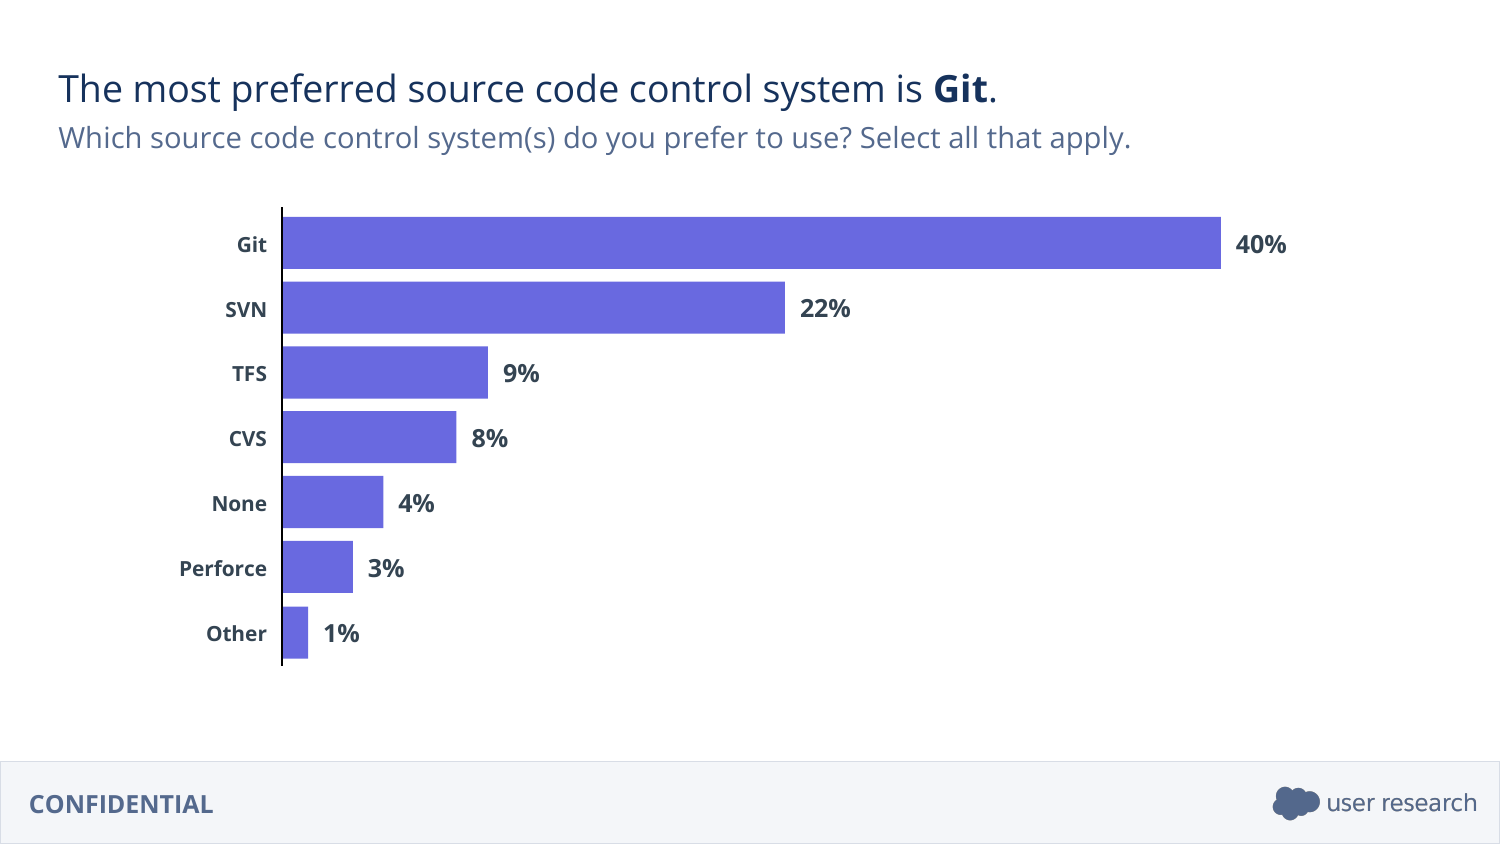

The most preferred source code control system is Git.
Which source code control system(s) do you prefer to use? Select all that apply.

Git
40%

22%
SVN

9%
TFS

8%
CVS

4%
None

3%
Perforce
Other

1%